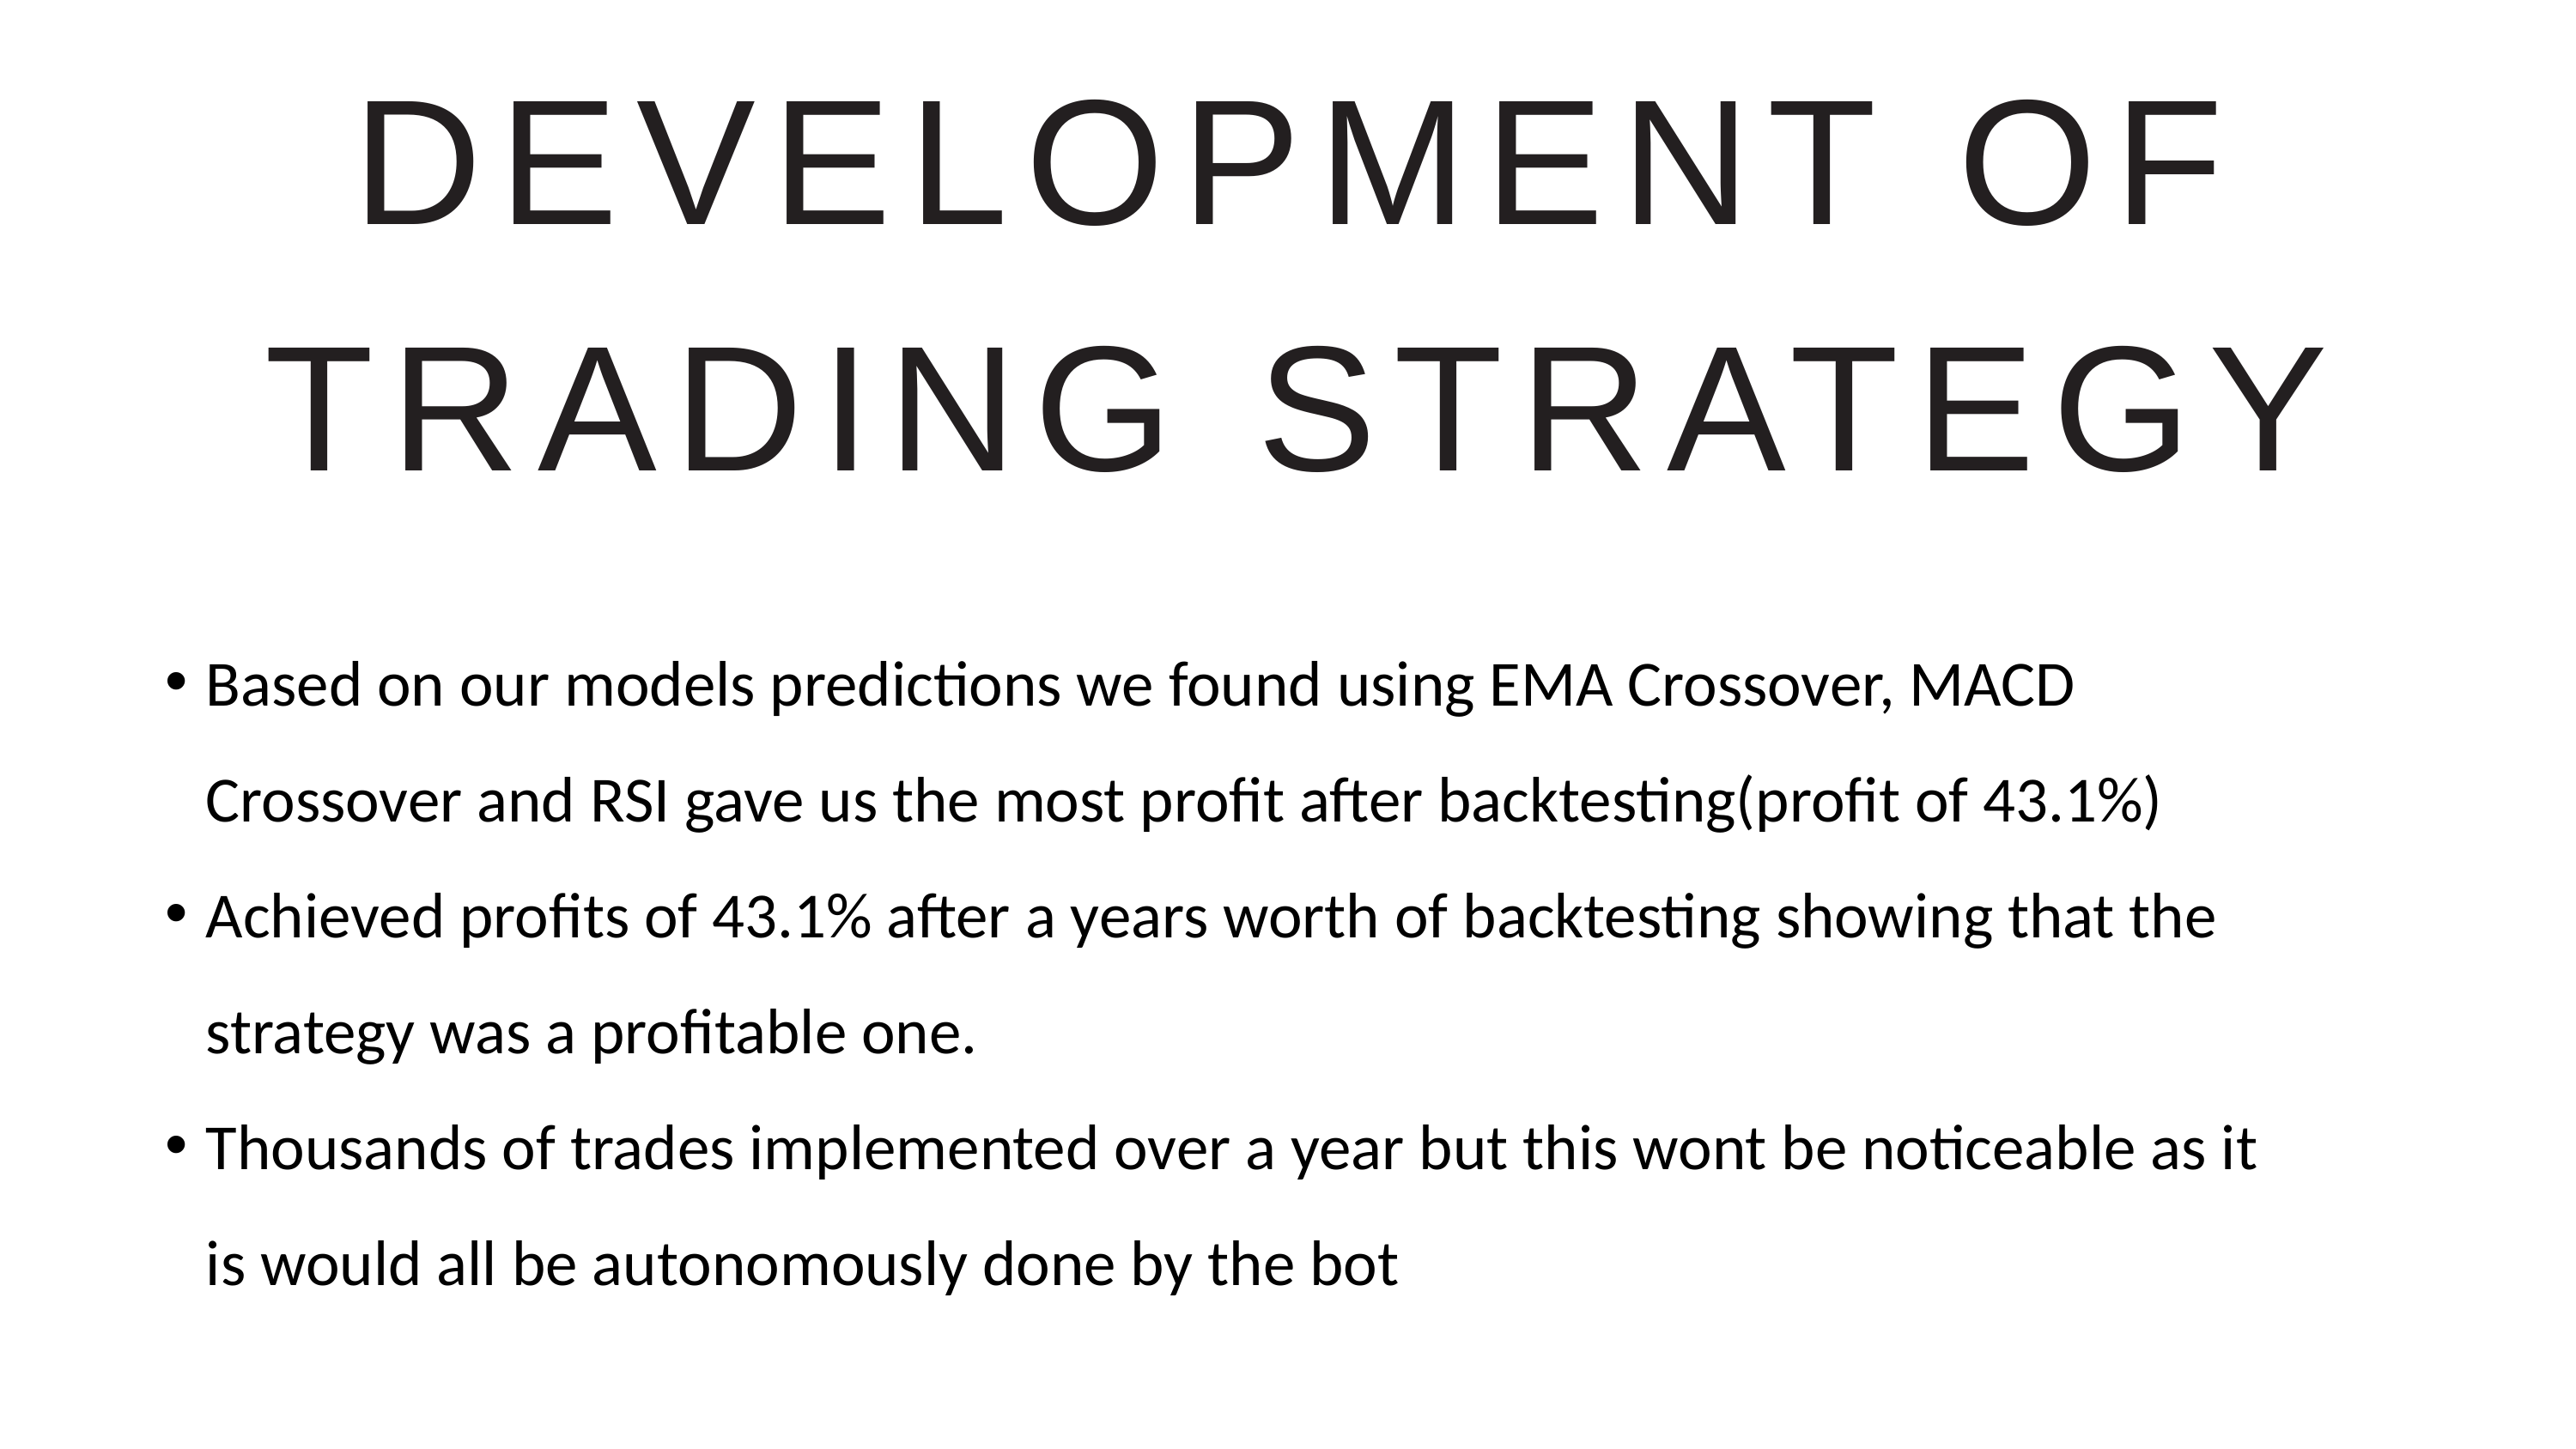

DEVELOPMENT OF TRADING STRATEGY
Based on our models predictions we found using EMA Crossover, MACD Crossover and RSI gave us the most profit after backtesting(profit of 43.1%)
Achieved profits of 43.1% after a years worth of backtesting showing that the strategy was a profitable one.
Thousands of trades implemented over a year but this wont be noticeable as it is would all be autonomously done by the bot